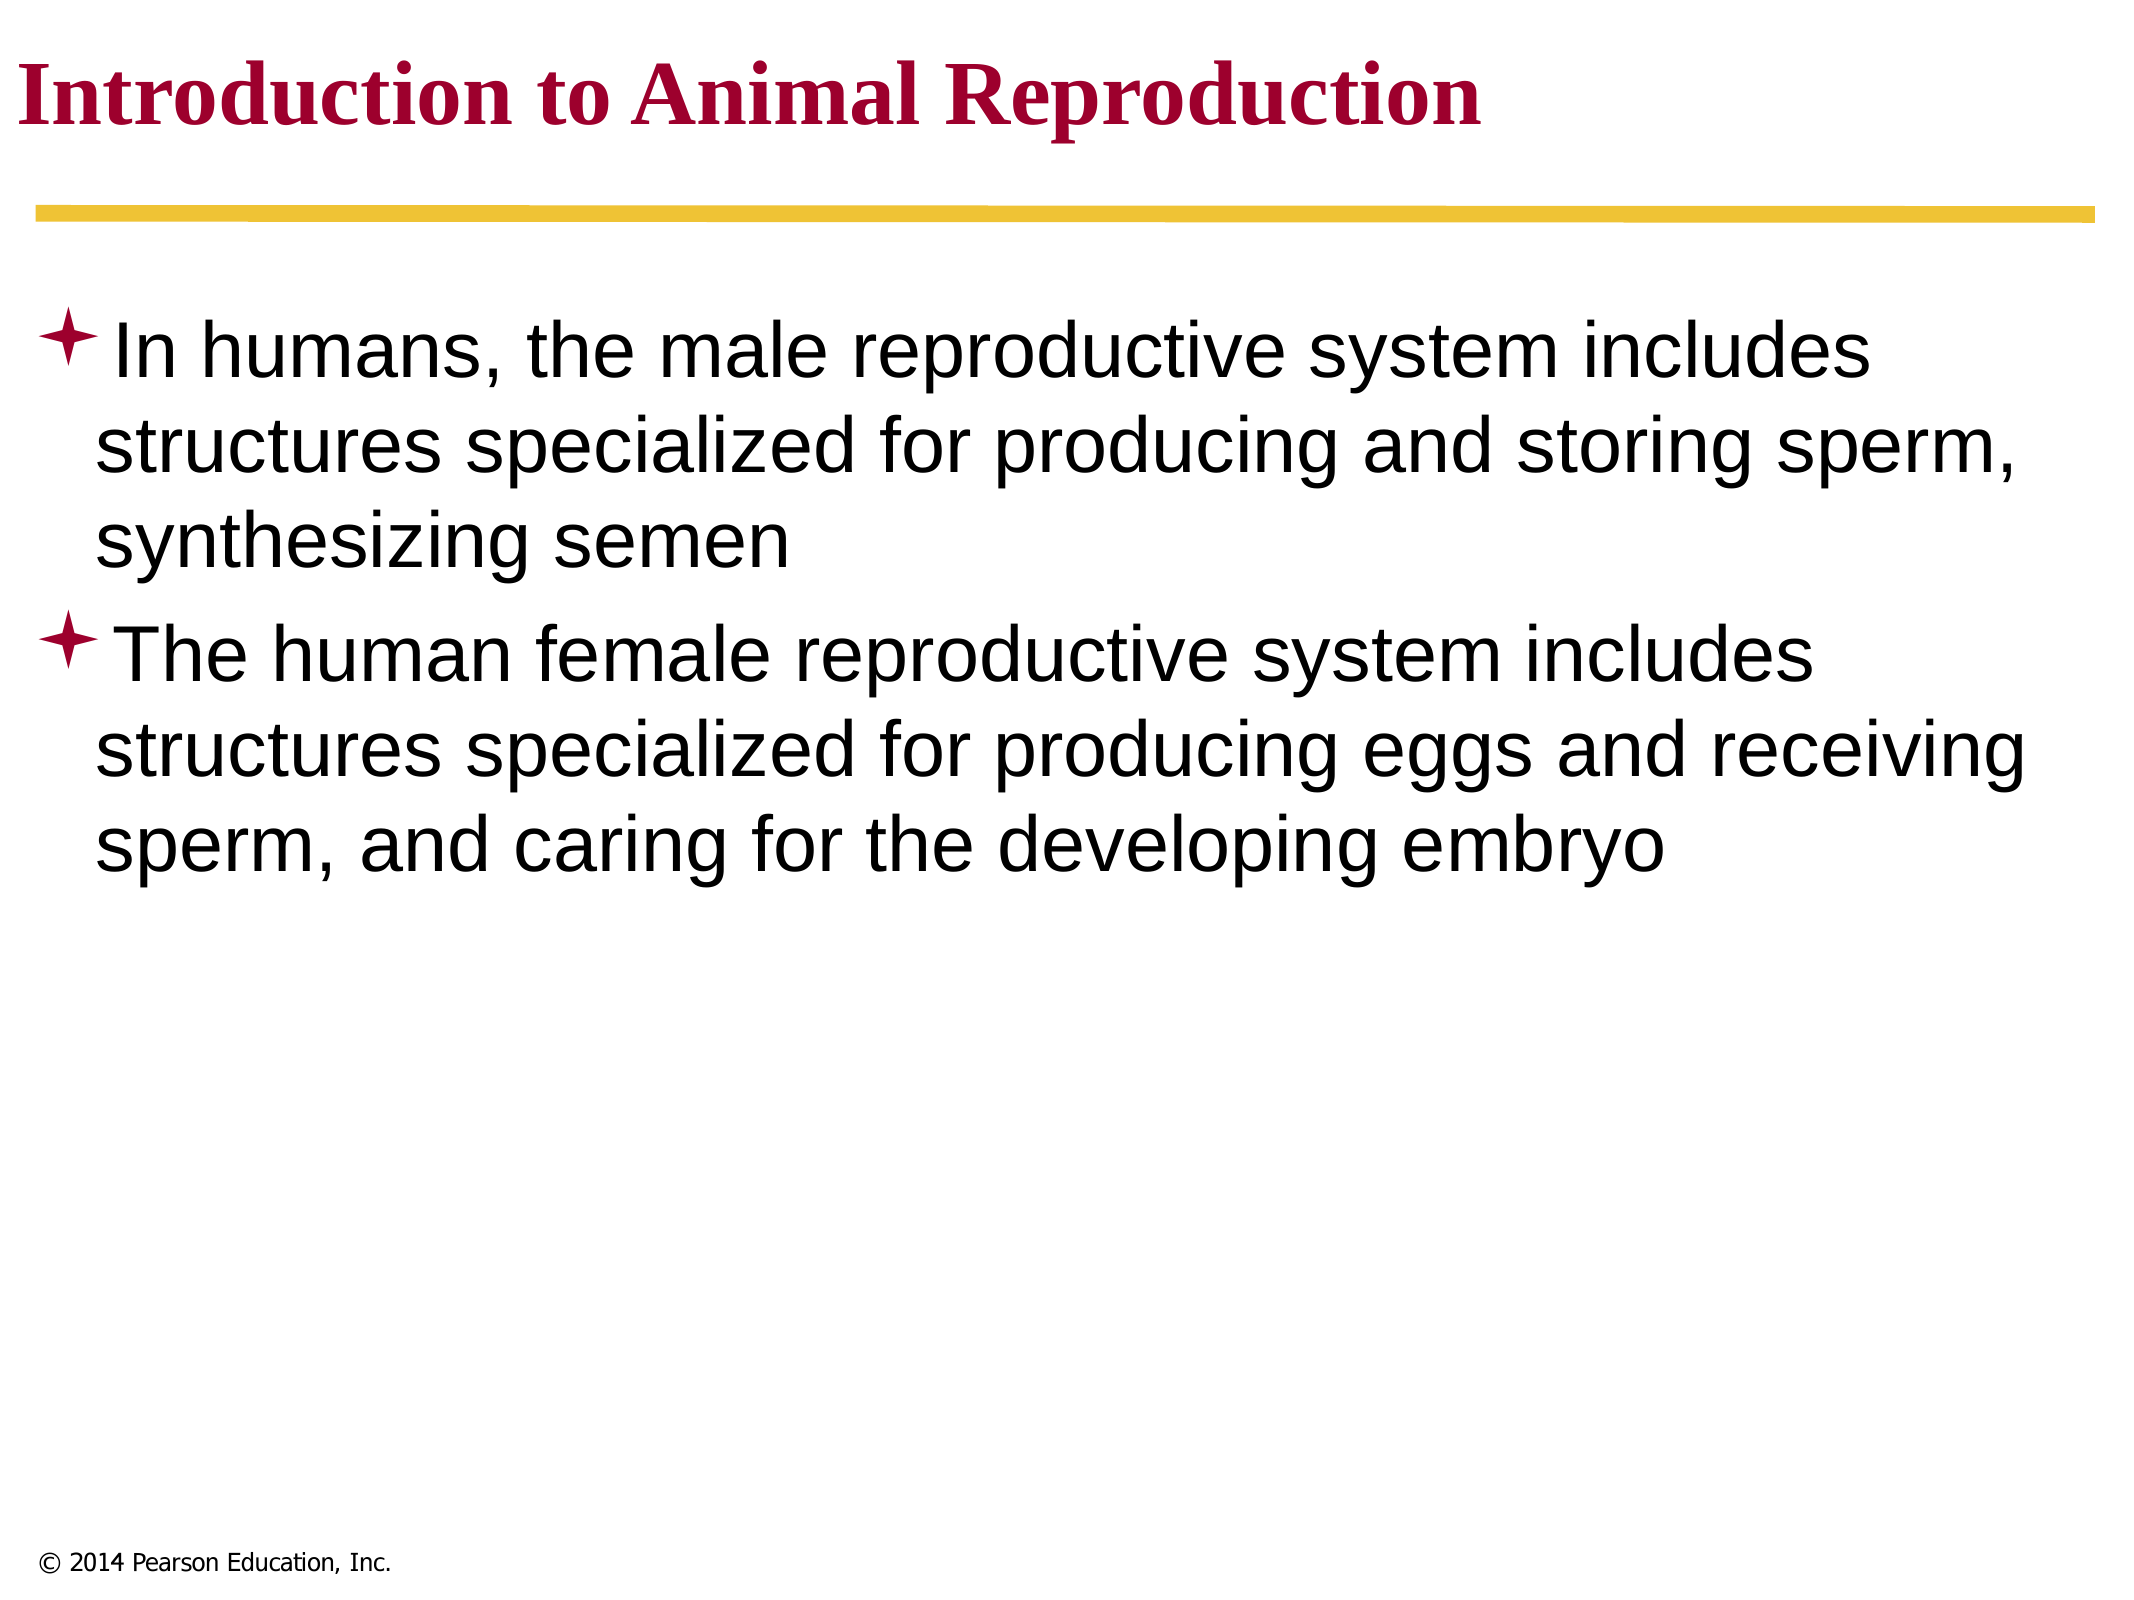

Introduction to Animal Reproduction

In humans, the male reproductive system includes structures specialized for producing and storing sperm, synthesizing semen
The human female reproductive system includes structures specialized for producing eggs and receiving sperm, and caring for the developing embryo